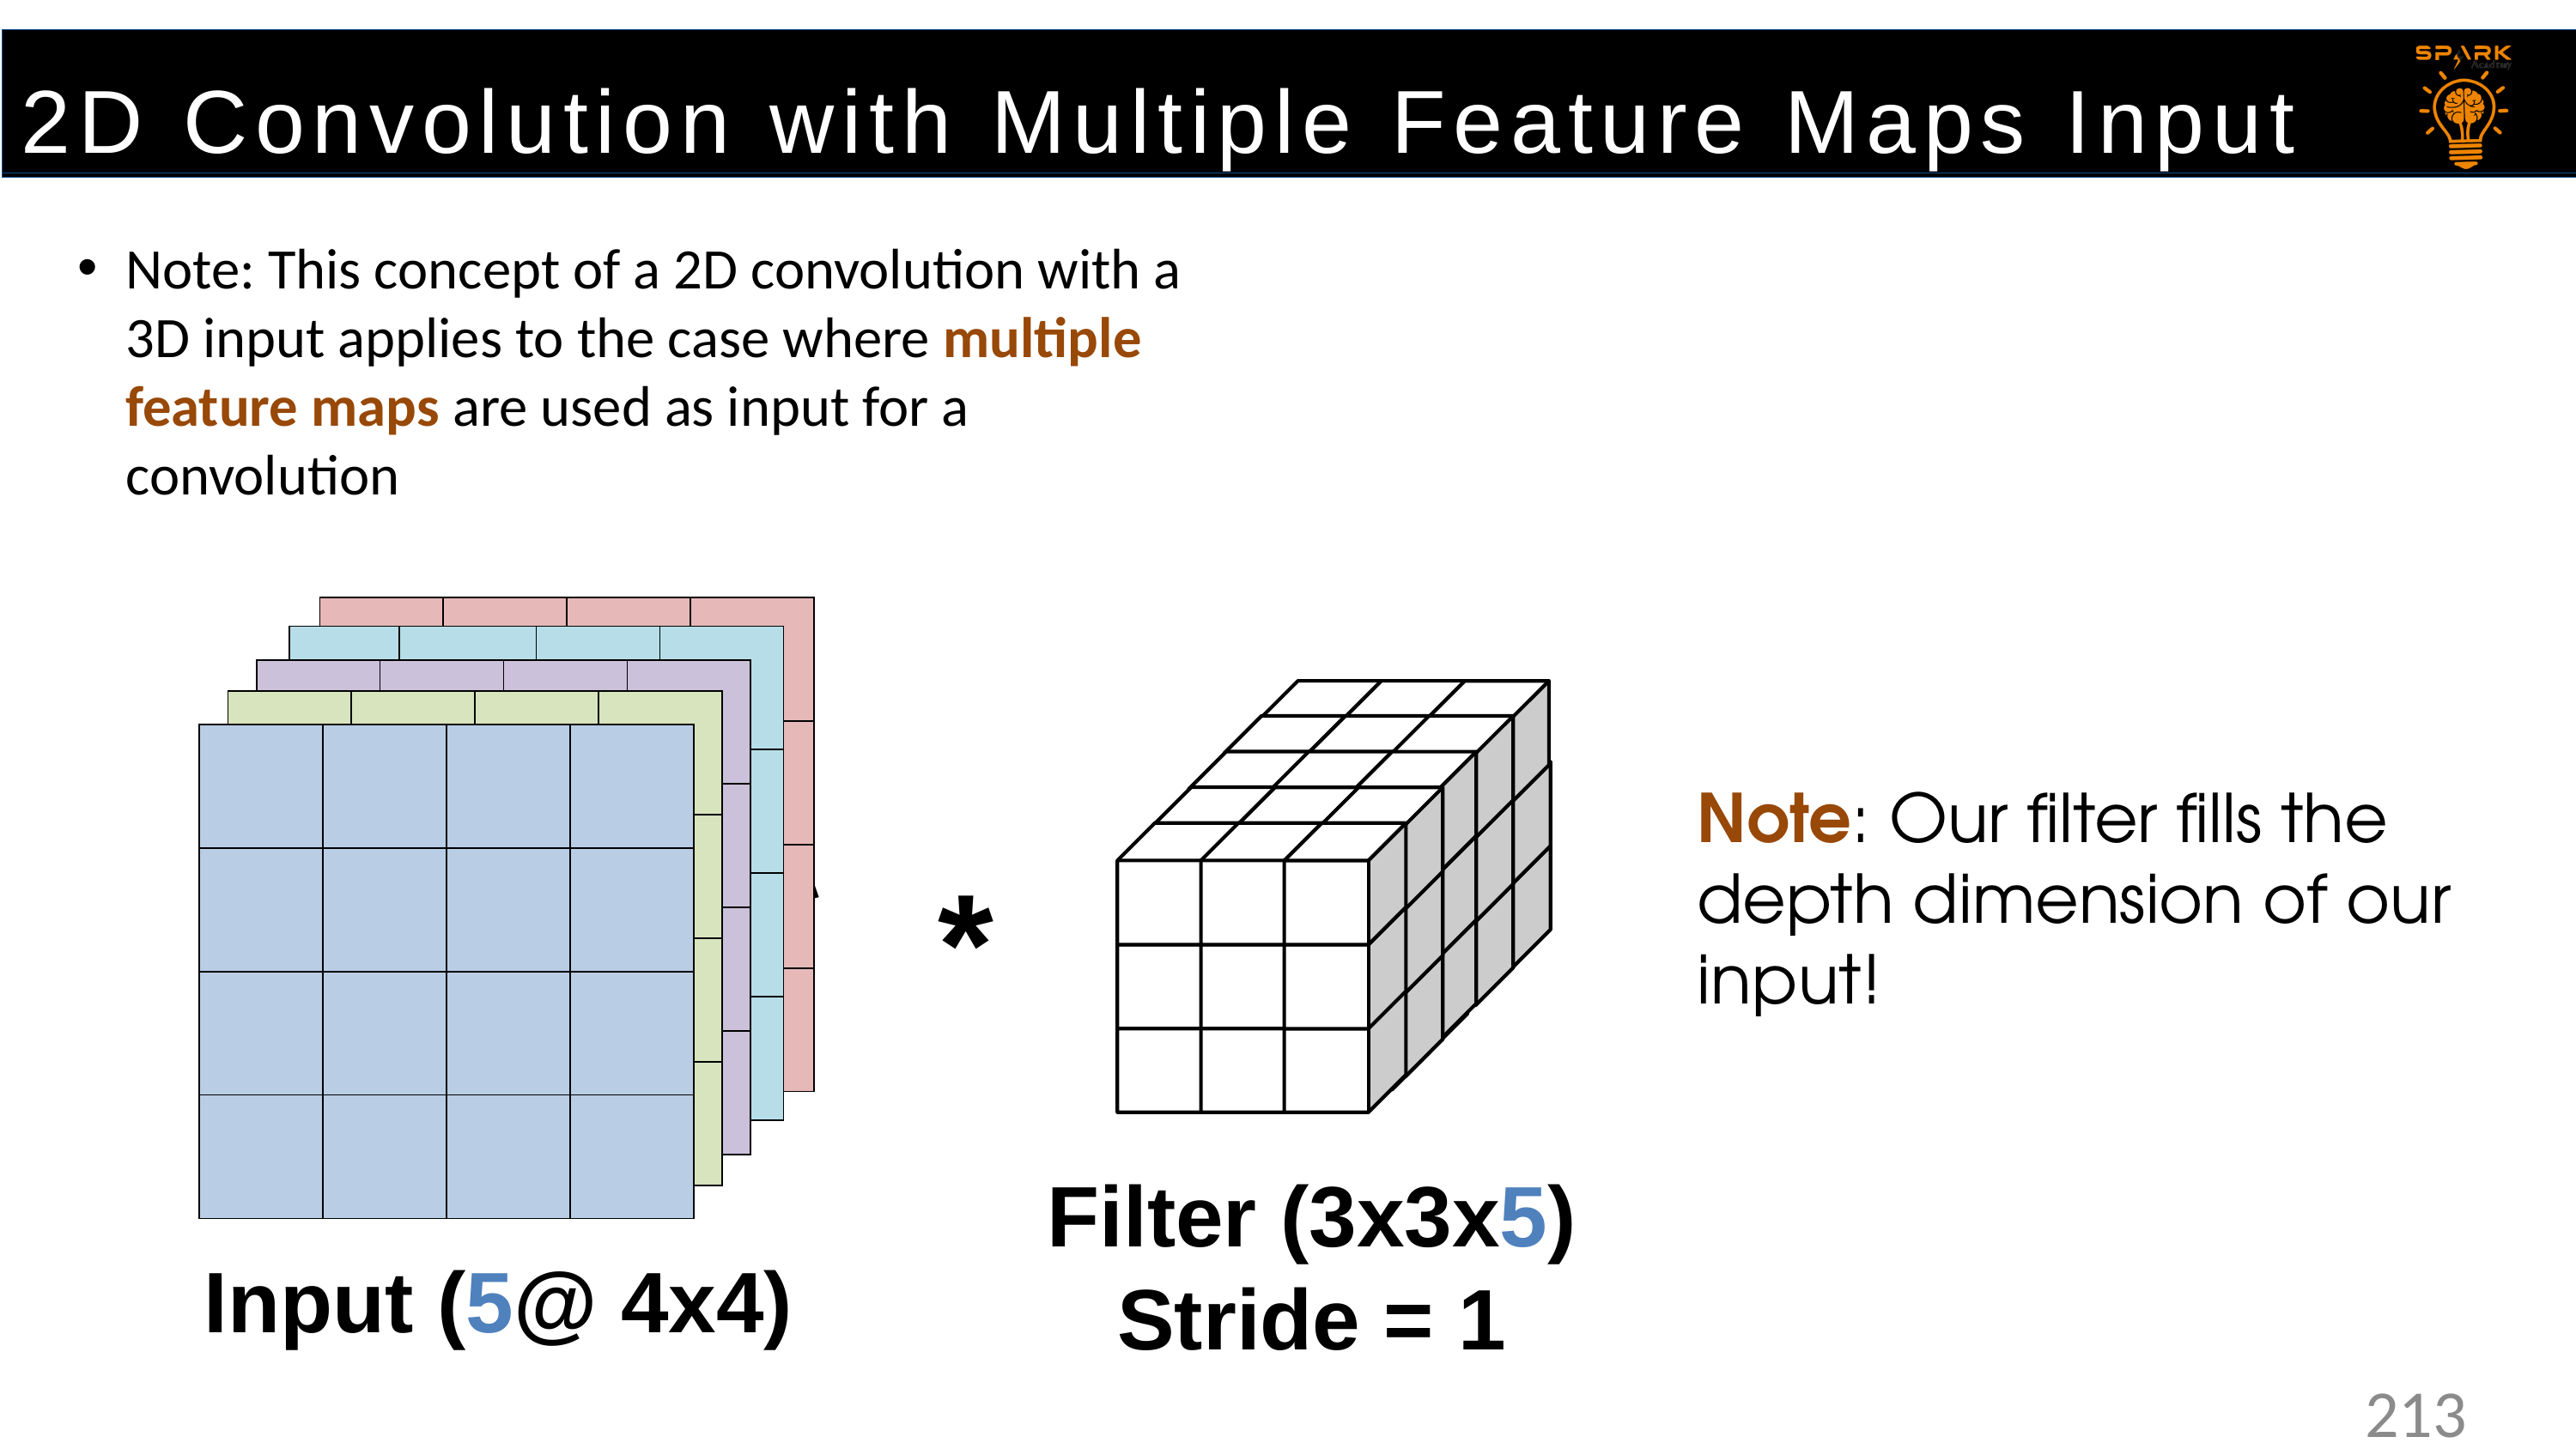

2D Convolution with Multiple Feature Maps Input

Note: This concept of a 2D convolution with a 3D input applies to the case where multiple feature maps are used as input for a convolution
|  |  |  |  |
| --- | --- | --- | --- |
|  |  |  |  |
|  |  |  |  |
|  |  |  |  |
|  |  |  |  |
| --- | --- | --- | --- |
|  |  |  |  |
|  |  |  |  |
|  |  |  |  |
|  |  |  |  |
| --- | --- | --- | --- |
|  |  |  |  |
|  |  |  |  |
|  |  |  |  |

|  |  |  |  |
| --- | --- | --- | --- |
|  |  |  |  |
|  |  |  |  |
|  |  |  |  |
|  |  |  |  |
| --- | --- | --- | --- |
|  |  |  |  |
|  |  |  |  |
|  |  |  |  |
Note: Our filter fills the depth dimension of our input!

*
*
Filter (3x3x5)
Stride = 1
Input (5@ 4x4)
213